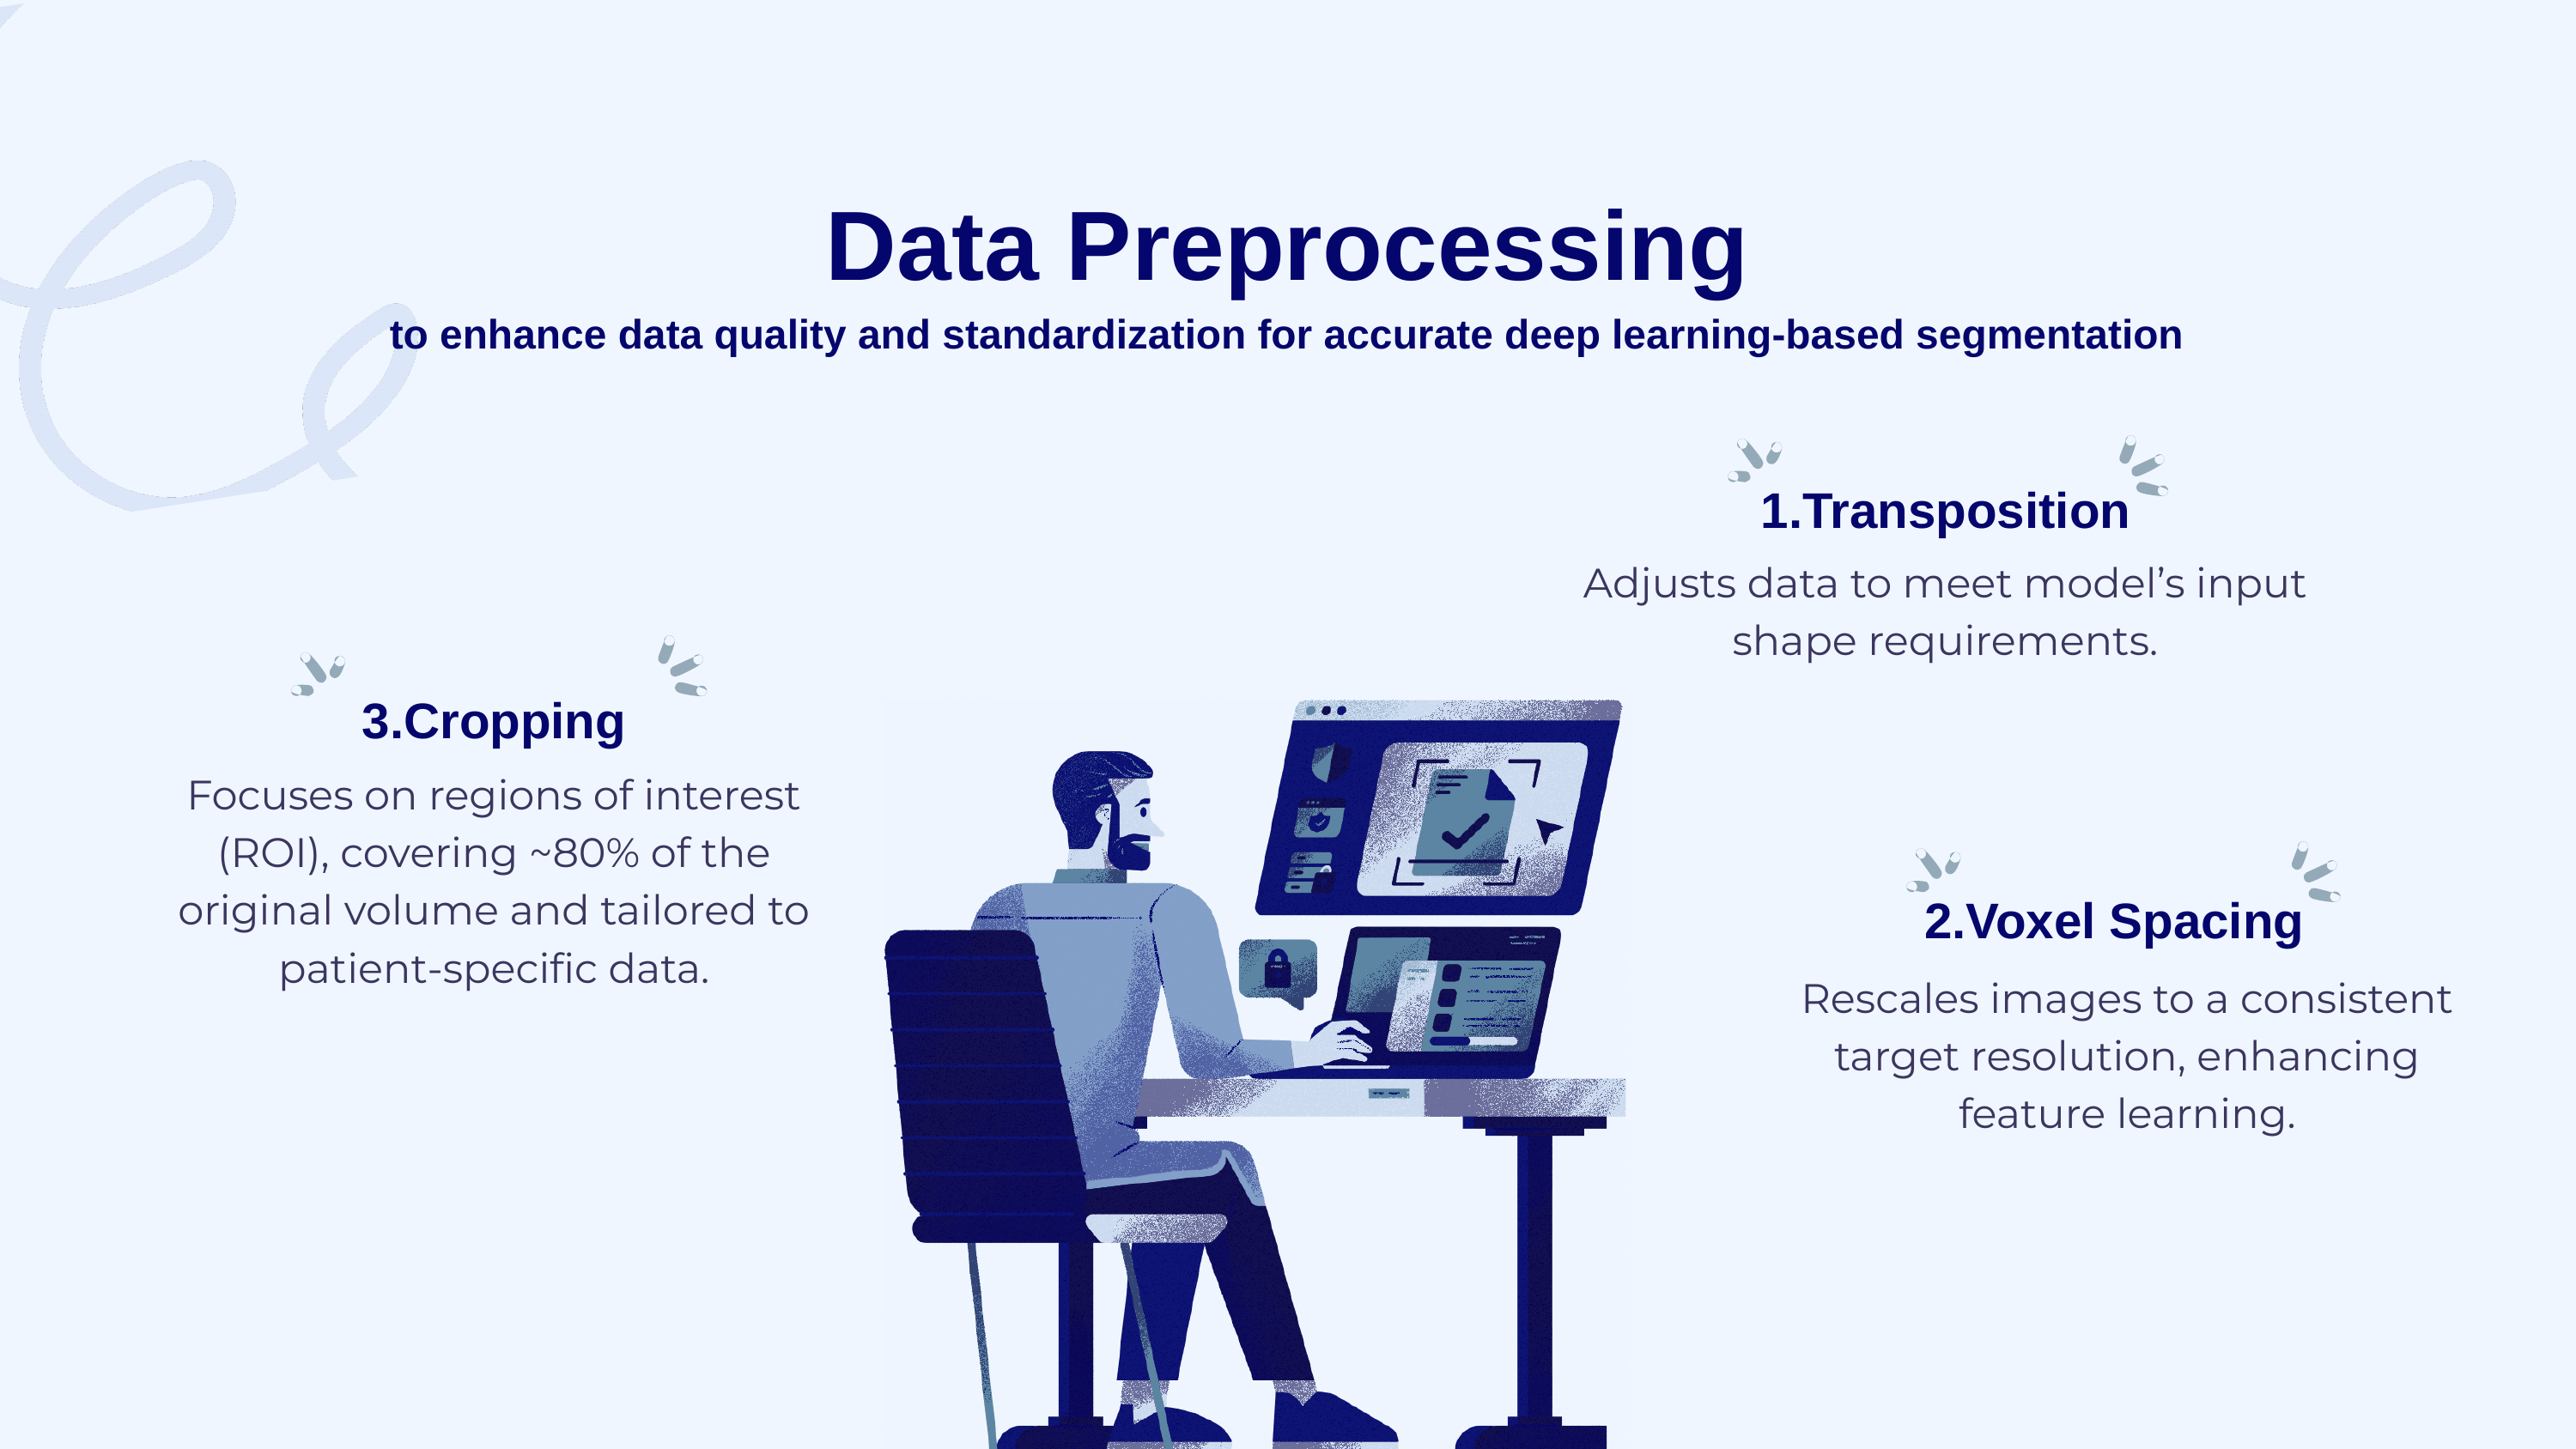

Data Preprocessing
to enhance data quality and standardization for accurate deep learning-based segmentation

1.Transposition

Adjusts data to meet model’s input shape requirements.

3.Cropping

Focuses on regions of interest (ROI), covering ~80% of the original volume and tailored to patient-specific data.

2.Voxel Spacing

Rescales images to a consistent target resolution, enhancing feature learning.